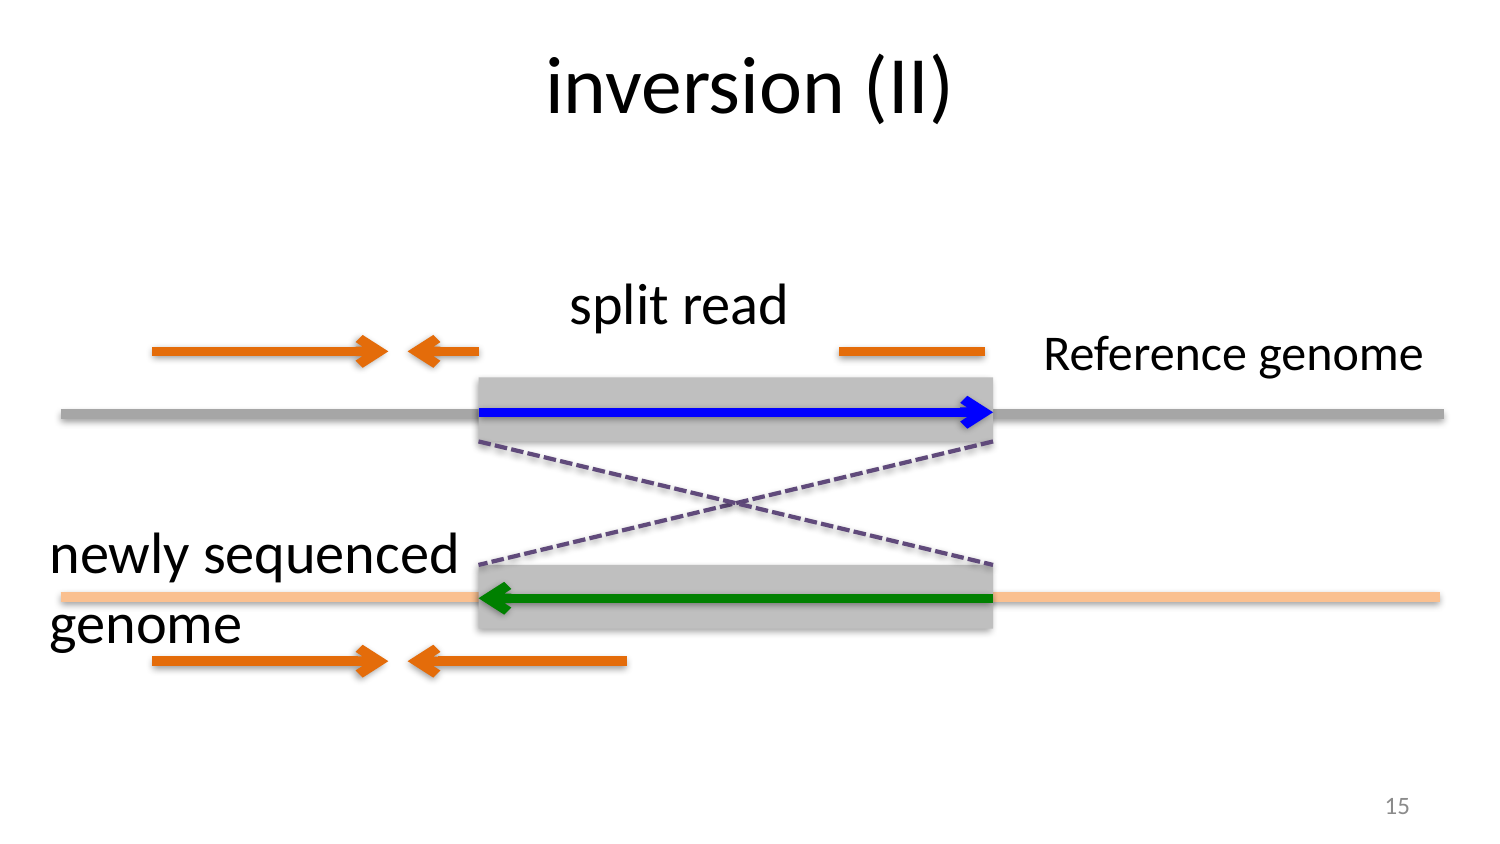

# inversion (II)
split read
Reference genome

newly sequenced genome
15